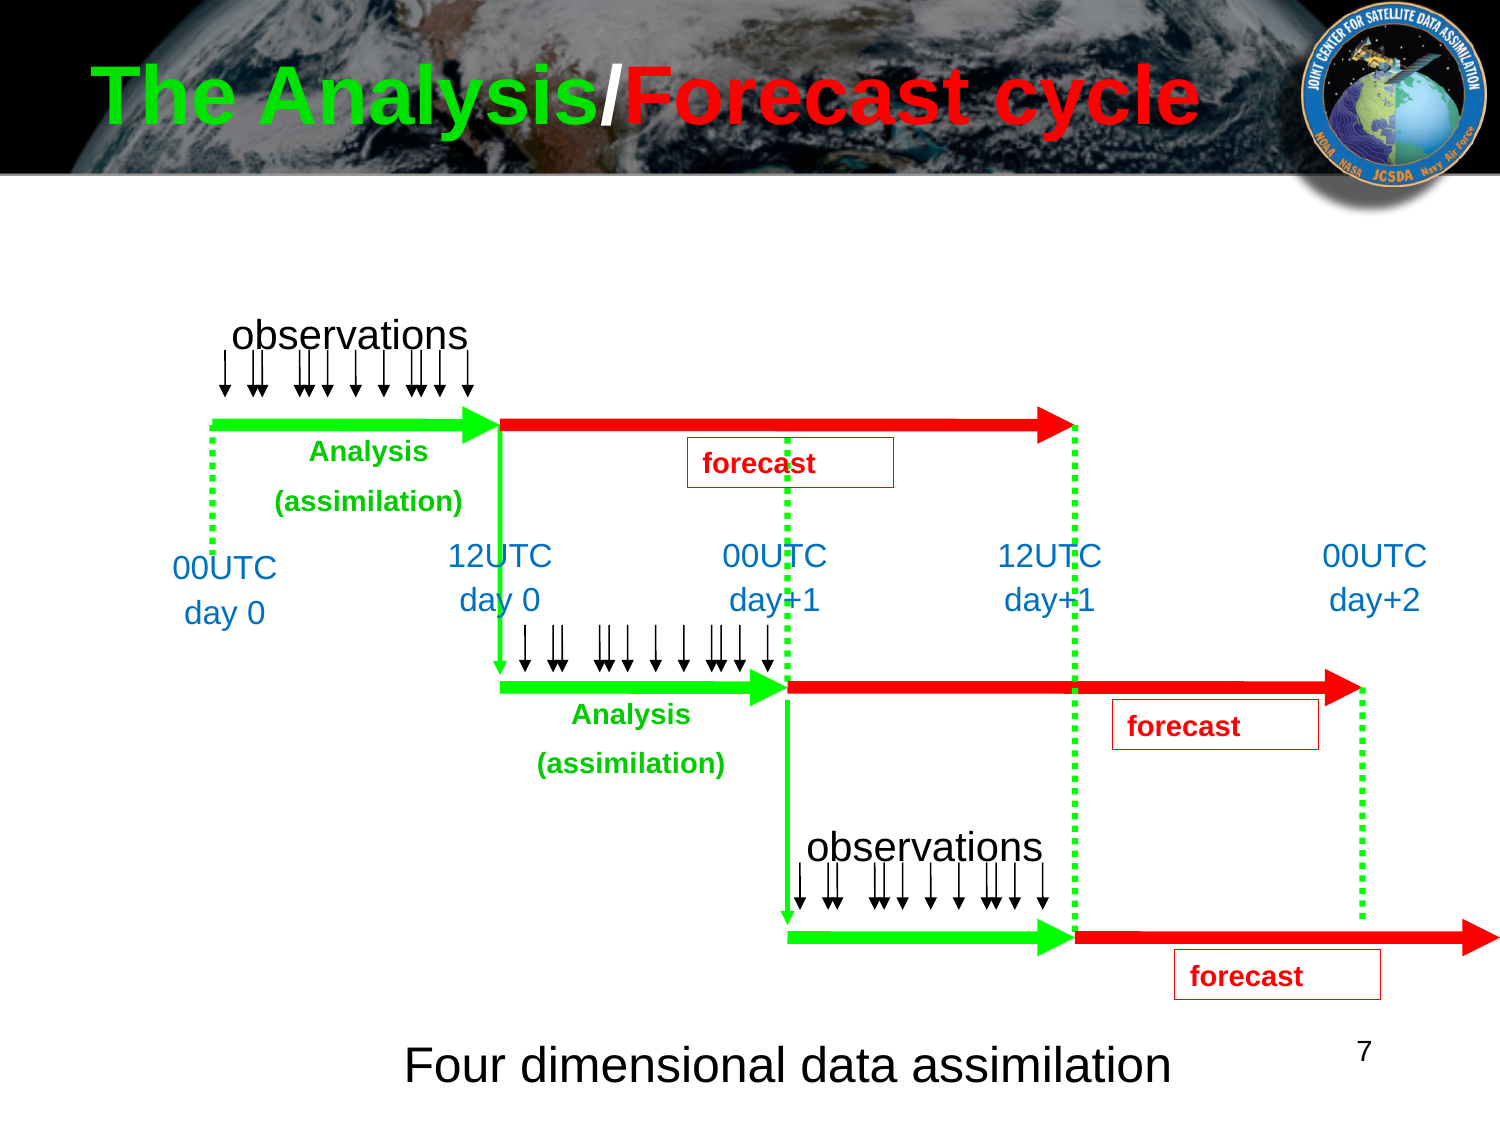

# The Analysis/Forecast cycle
observations

Analysis
(assimilation)

forecast

12UTC
day 0
00UTC
day+1
12UTC
day+1
00UTC
day+2
00UTC
day 0

Analysis
(assimilation)

forecast
observations

FDDA is based on observation-nudging (Newtonian relaxation) technique Stauffer and Seaman (1995), ( See ~20 pubs at:
 https://www.rap.ucar.edu/projects/4dwx/resources/publications.html )

forecast
Four dimensional data assimilation
7